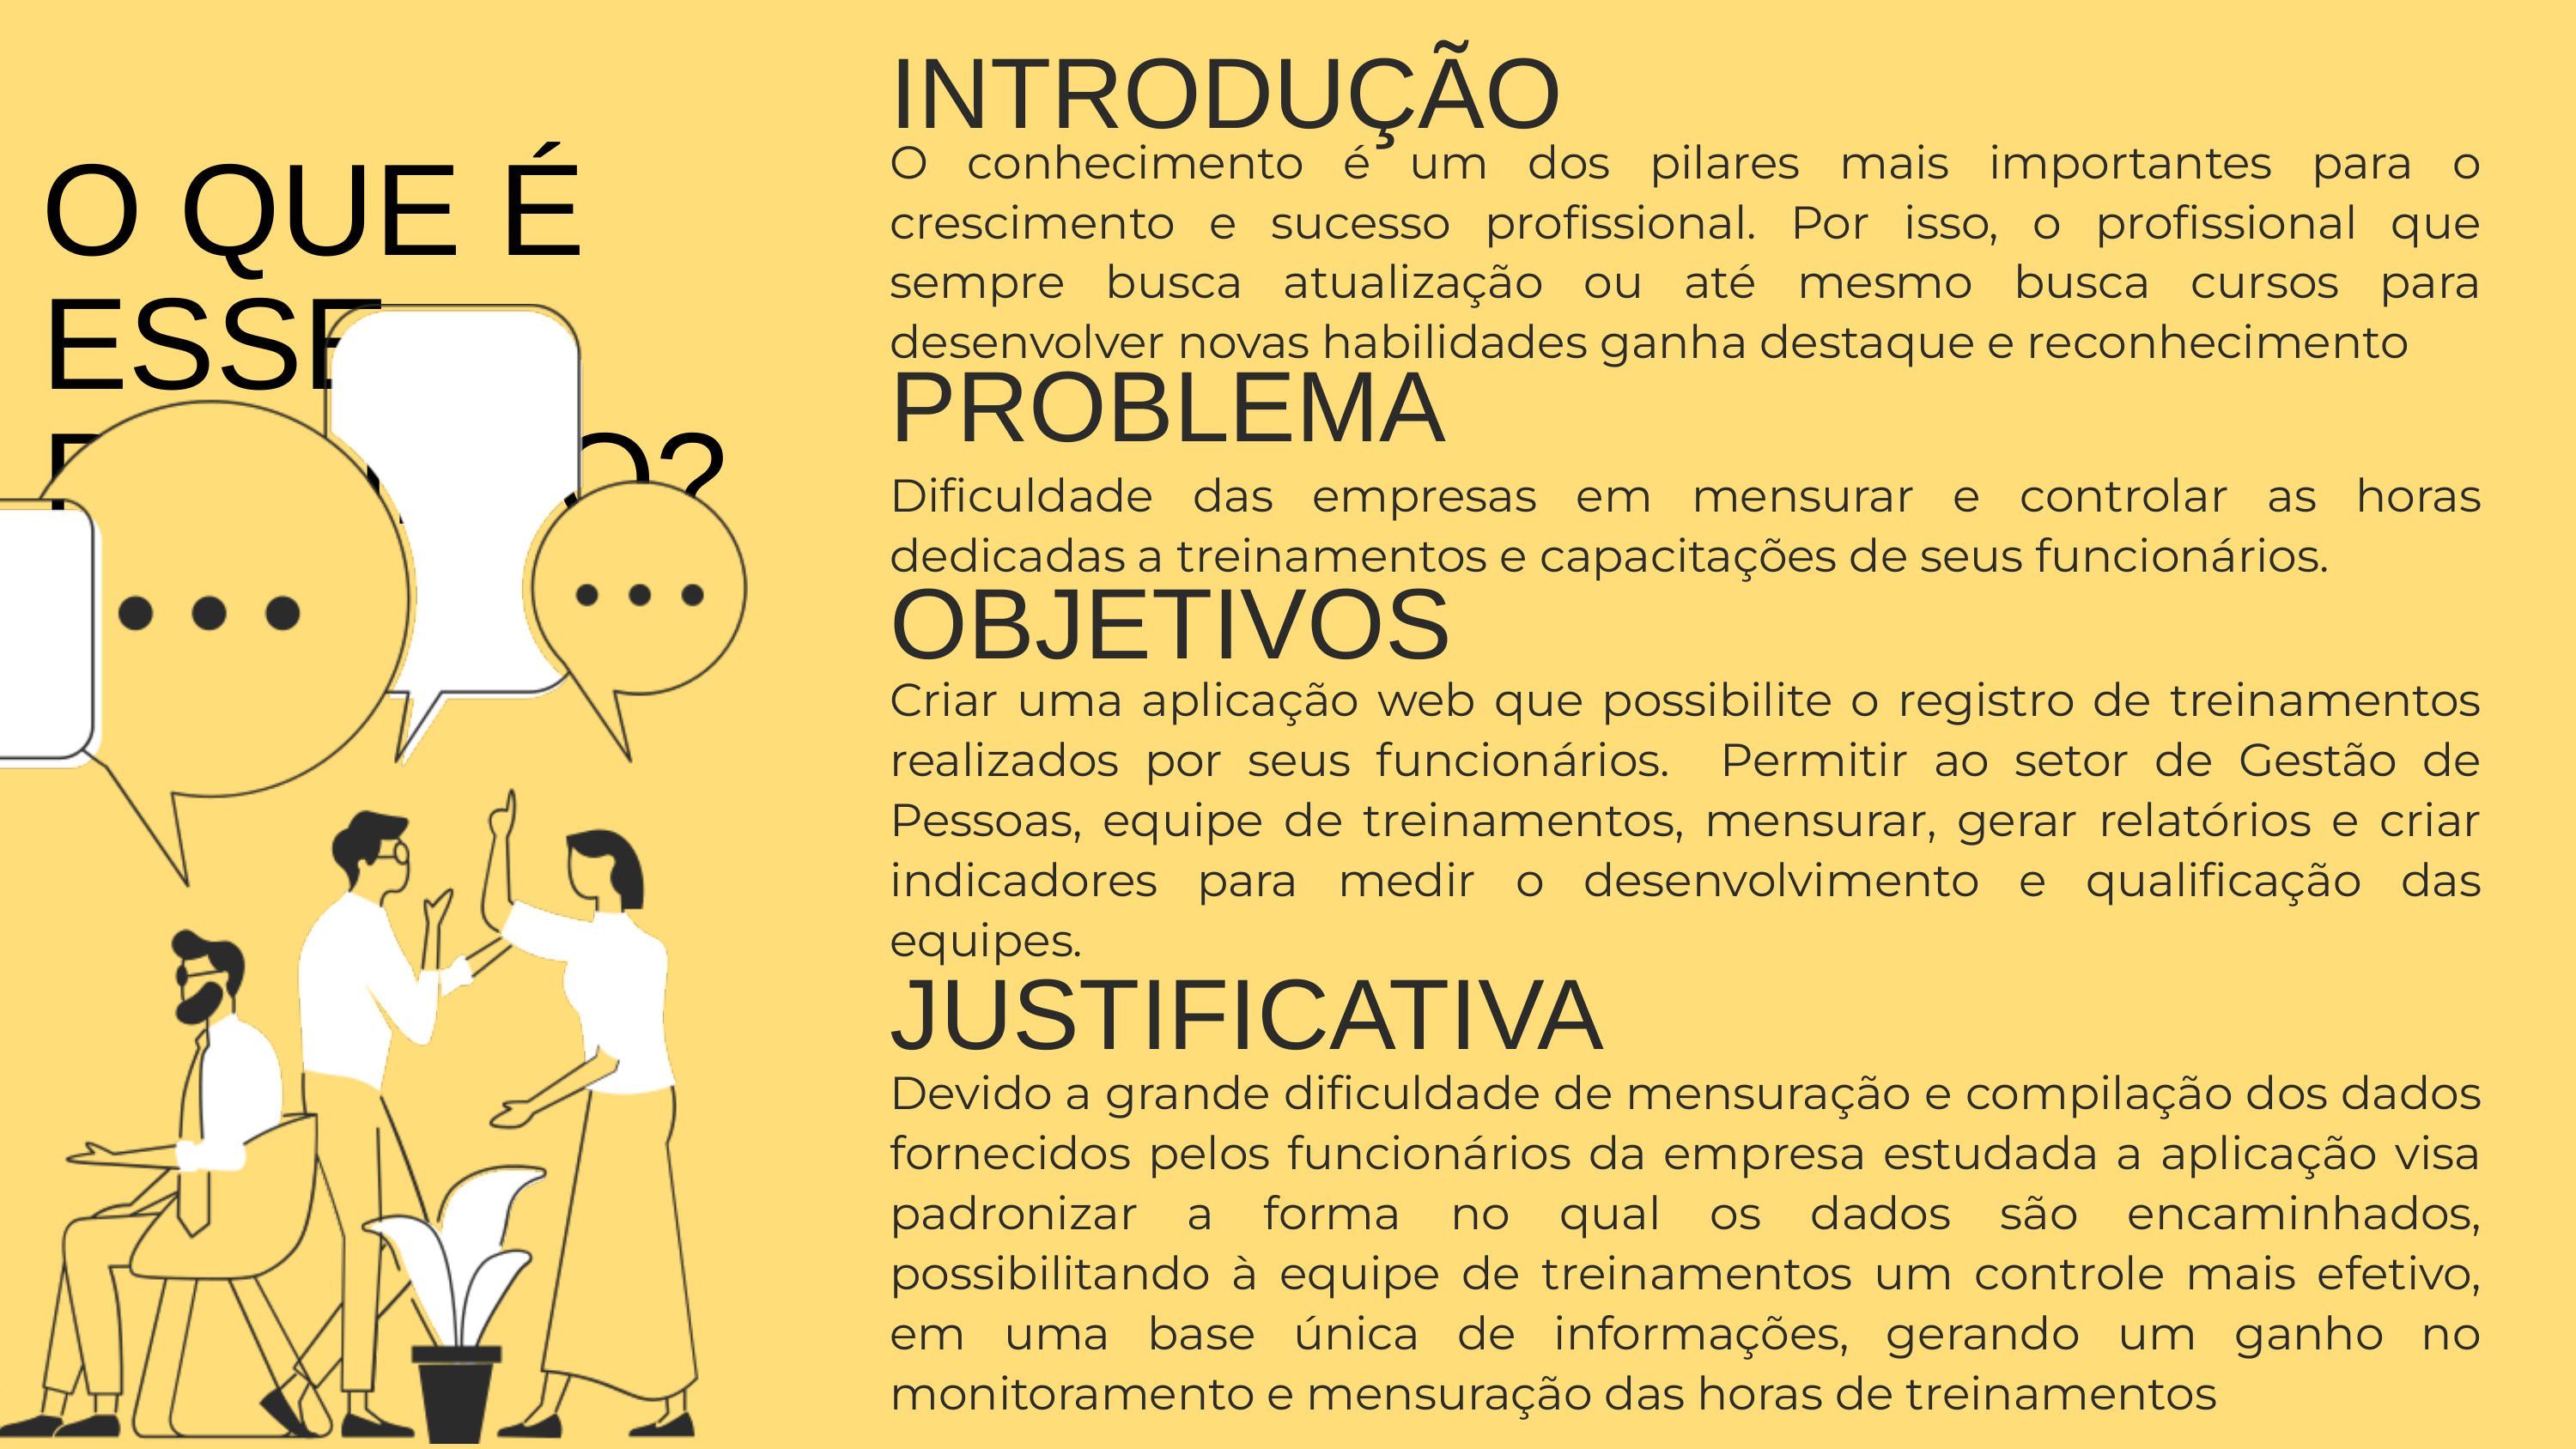

INTRODUÇÃO
O conhecimento é um dos pilares mais importantes para o crescimento e sucesso profissional. Por isso, o profissional que sempre busca atualização ou até mesmo busca cursos para desenvolver novas habilidades ganha destaque e reconhecimento
O QUE É ESSE PROJETO?

PROBLEMA
Dificuldade das empresas em mensurar e controlar as horas dedicadas a treinamentos e capacitações de seus funcionários.

OBJETIVOS
Criar uma aplicação web que possibilite o registro de treinamentos realizados por seus funcionários.  Permitir ao setor de Gestão de Pessoas, equipe de treinamentos, mensurar, gerar relatórios e criar indicadores para medir o desenvolvimento e qualificação das equipes.
JUSTIFICATIVA
Devido a grande dificuldade de mensuração e compilação dos dados fornecidos pelos funcionários da empresa estudada a aplicação visa padronizar a forma no qual os dados são encaminhados, possibilitando à equipe de treinamentos um controle mais efetivo, em uma base única de informações, gerando um ganho no monitoramento e mensuração das horas de treinamentos